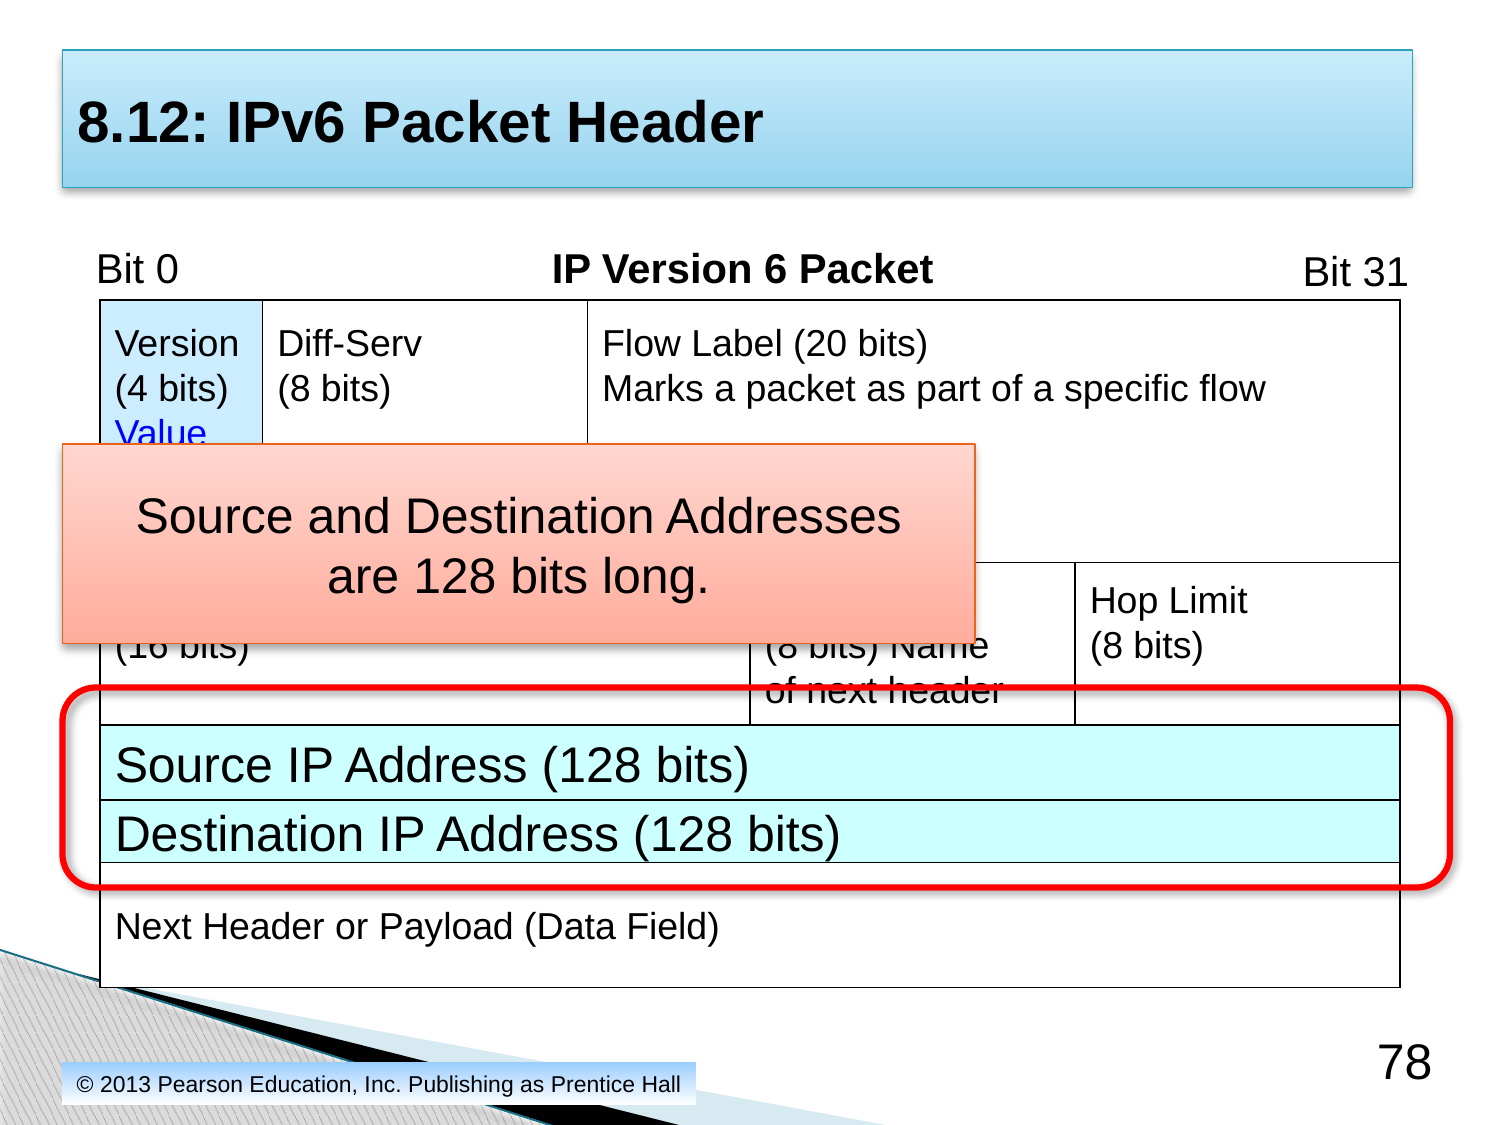

8.12: IPv6 Packet Header
Bit 0
IP Version 6 Packet
Bit 31
Version
(4 bits)
Value
is 6
(0110)
Diff-Serv
(8 bits)

Flow Label (20 bits)
Marks a packet as part of a specific flow

Source and Destination Addresses
are 128 bits long.
Payload Length
(16 bits)

Next Header
(8 bits) Name
of next header
Hop Limit
(8 bits)

Source IP Address (128 bits)
Destination IP Address (128 bits)
Next Header or Payload (Data Field)
78
© 2013 Pearson Education, Inc. Publishing as Prentice Hall